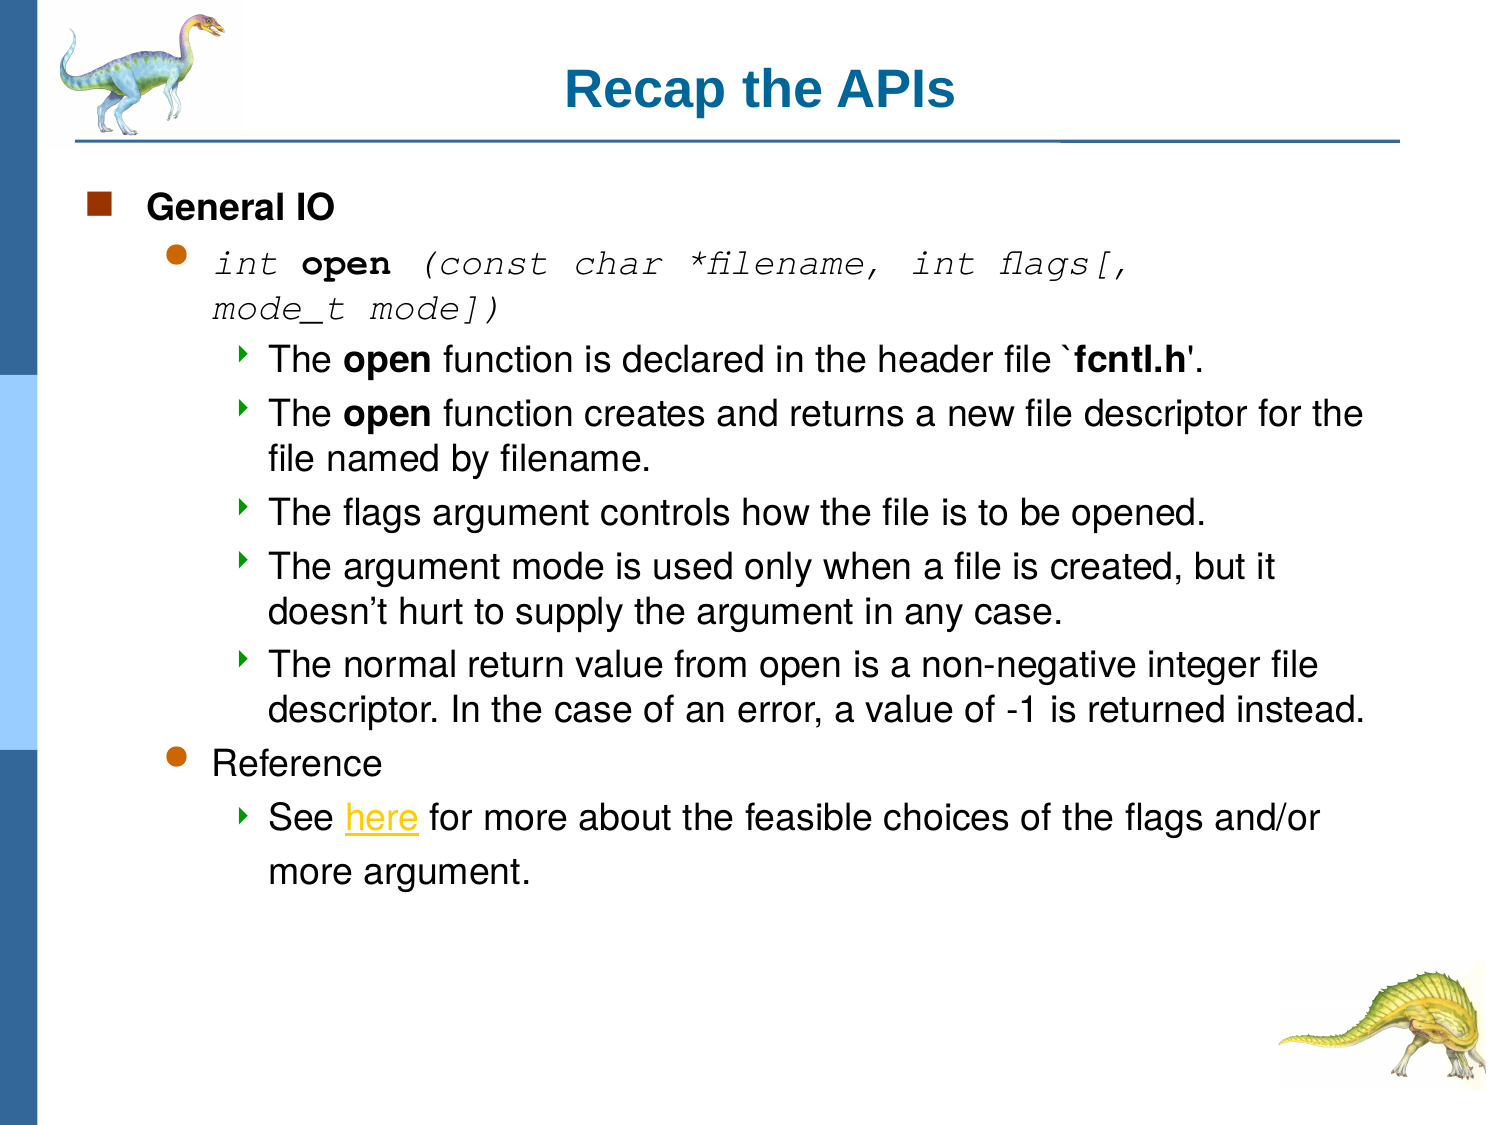

# Recap the APIs
General IO
int open (const char *filename, int flags[, mode_t mode])
The open function is declared in the header file `fcntl.h'.
The open function creates and returns a new file descriptor for the file named by filename.
The flags argument controls how the file is to be opened.
The argument mode is used only when a file is created, but it doesn’t hurt to supply the argument in any case.
The normal return value from open is a non-negative integer file descriptor. In the case of an error, a value of -1 is returned instead.
Reference
See here for more about the feasible choices of the flags and/or more argument.